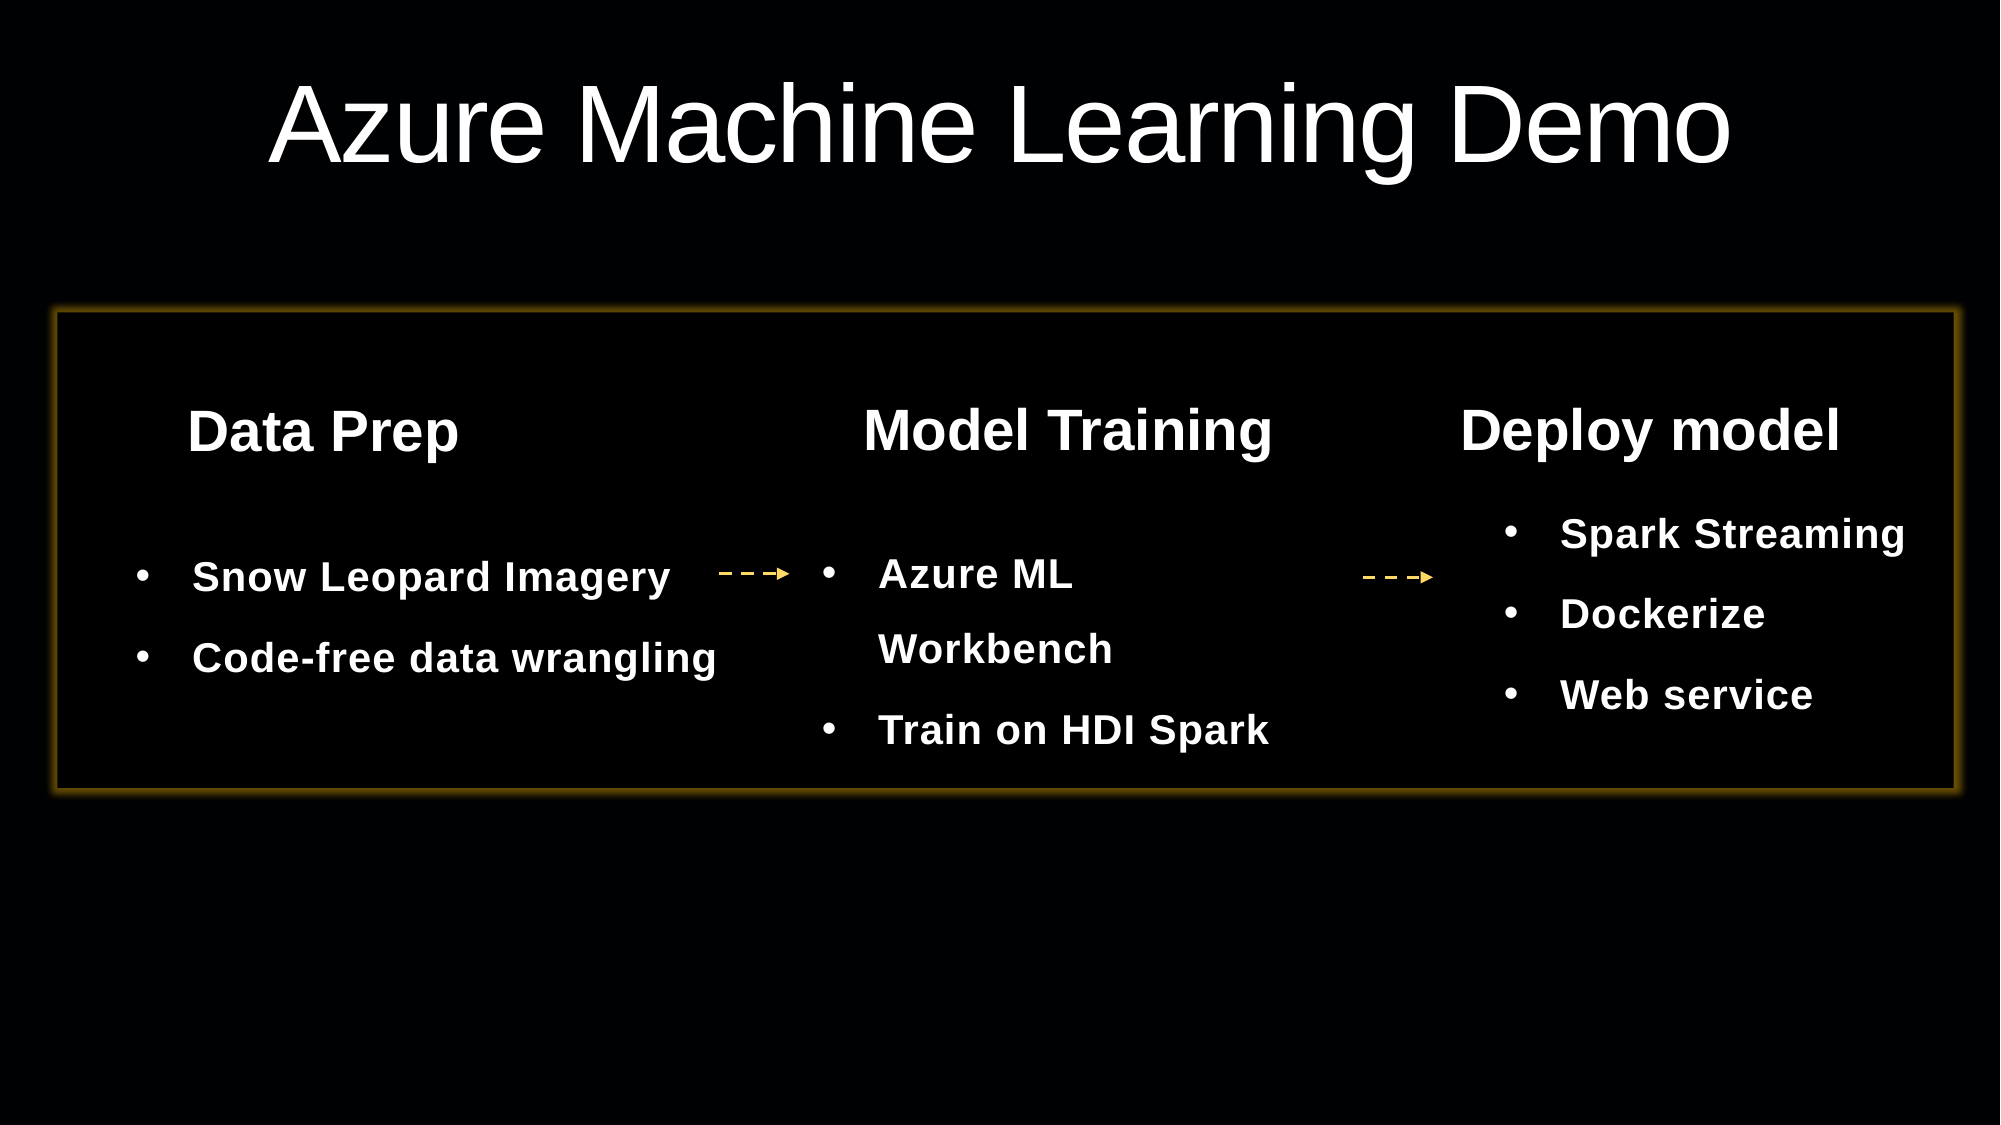

Azure Machine Learning Demo

Model Training
Azure ML Workbench
Train on HDI Spark
Deploy model
Spark Streaming
Dockerize
Web service
Data Prep
Snow Leopard Imagery
Code-free data wrangling